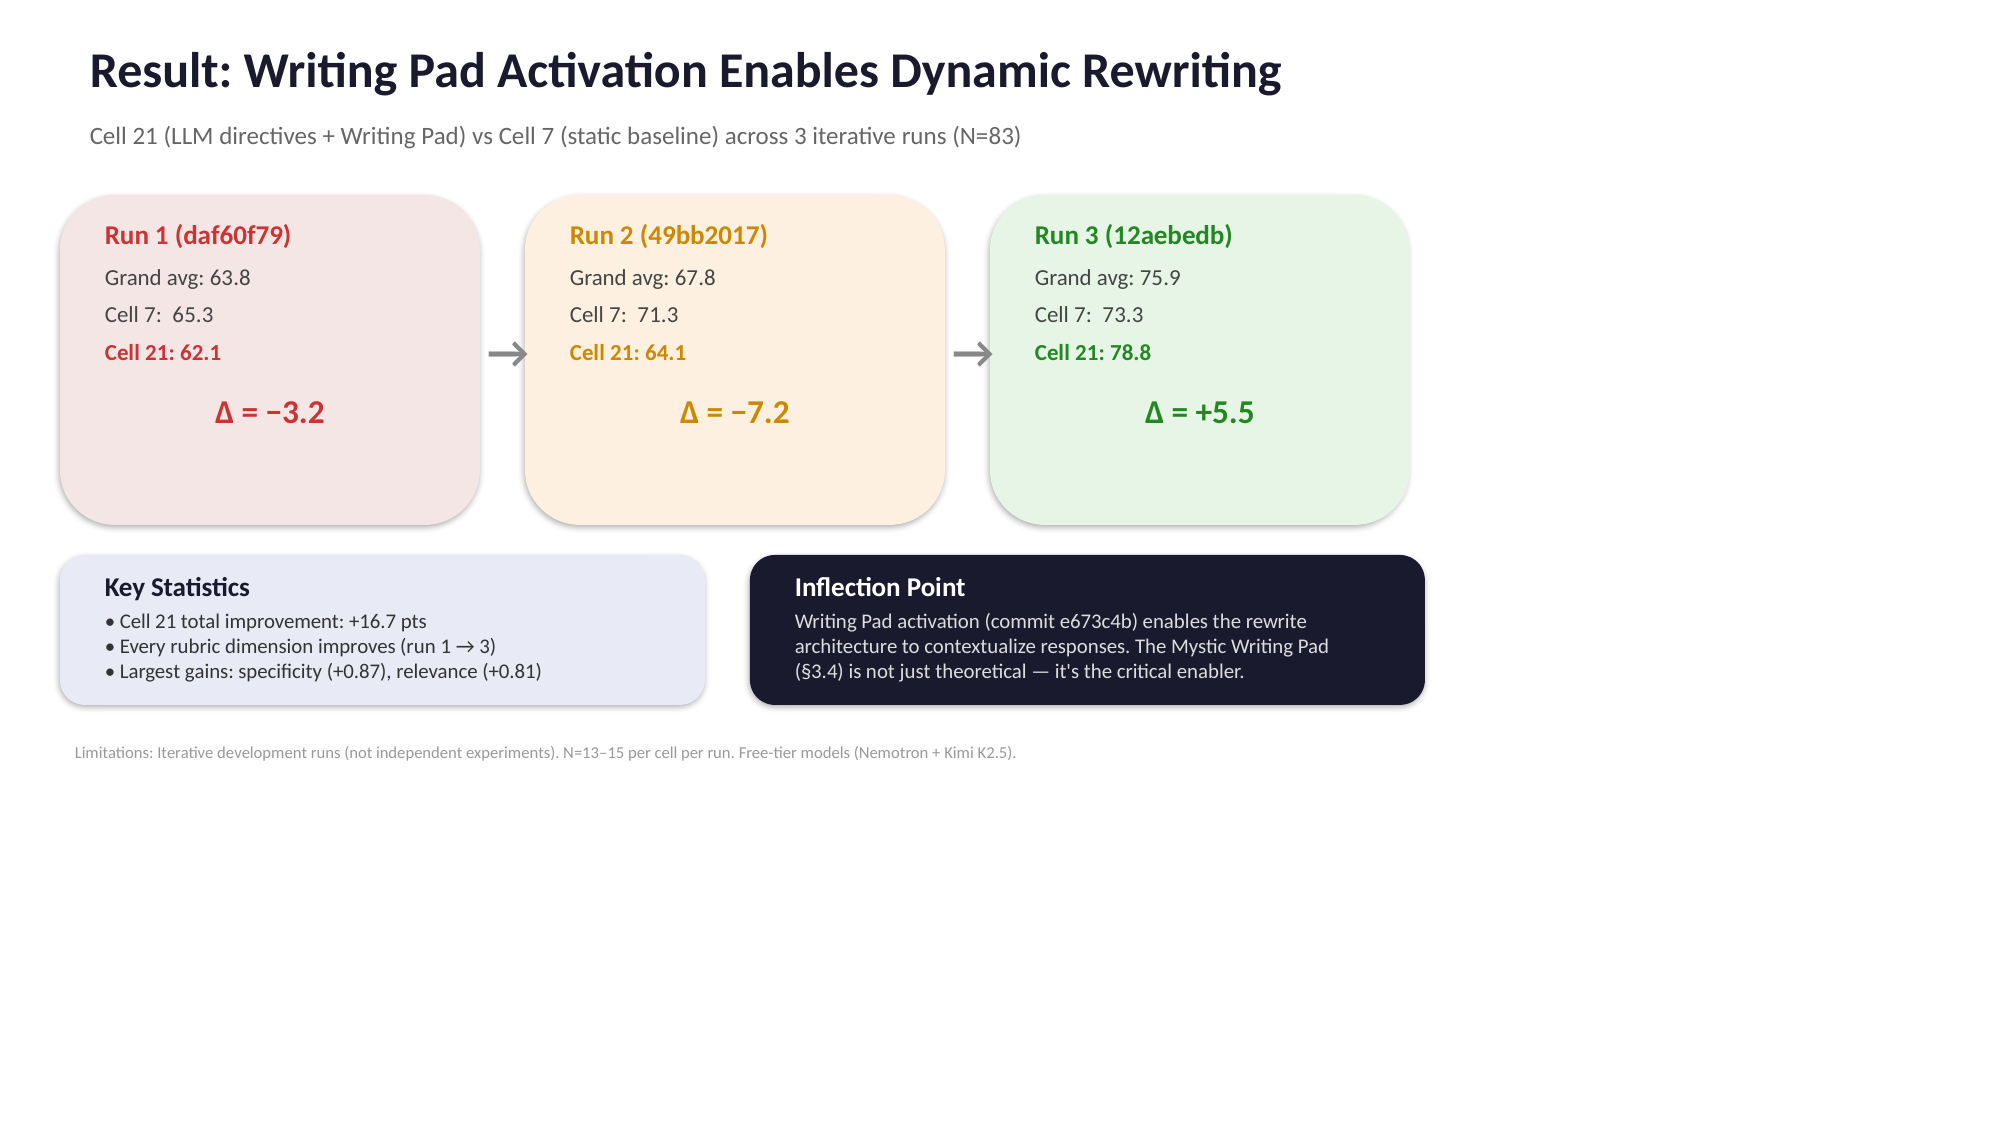

Result: Writing Pad Activation Enables Dynamic Rewriting
Cell 21 (LLM directives + Writing Pad) vs Cell 7 (static baseline) across 3 iterative runs (N=83)

Run 1 (daf60f79)
Run 2 (49bb2017)
Run 3 (12aebedb)
Grand avg: 63.8
Grand avg: 67.8
Grand avg: 75.9
Cell 7:  65.3
Cell 7:  71.3
Cell 7:  73.3
→
→
Cell 21: 62.1
Cell 21: 64.1
Cell 21: 78.8
Δ = −3.2
Δ = −7.2
Δ = +5.5

Key Statistics
Inflection Point
• Cell 21 total improvement: +16.7 pts
• Every rubric dimension improves (run 1 → 3)
• Largest gains: specificity (+0.87), relevance (+0.81)
Writing Pad activation (commit e673c4b) enables the rewrite architecture to contextualize responses. The Mystic Writing Pad (§3.4) is not just theoretical — it's the critical enabler.
Limitations: Iterative development runs (not independent experiments). N=13–15 per cell per run. Free-tier models (Nemotron + Kimi K2.5).